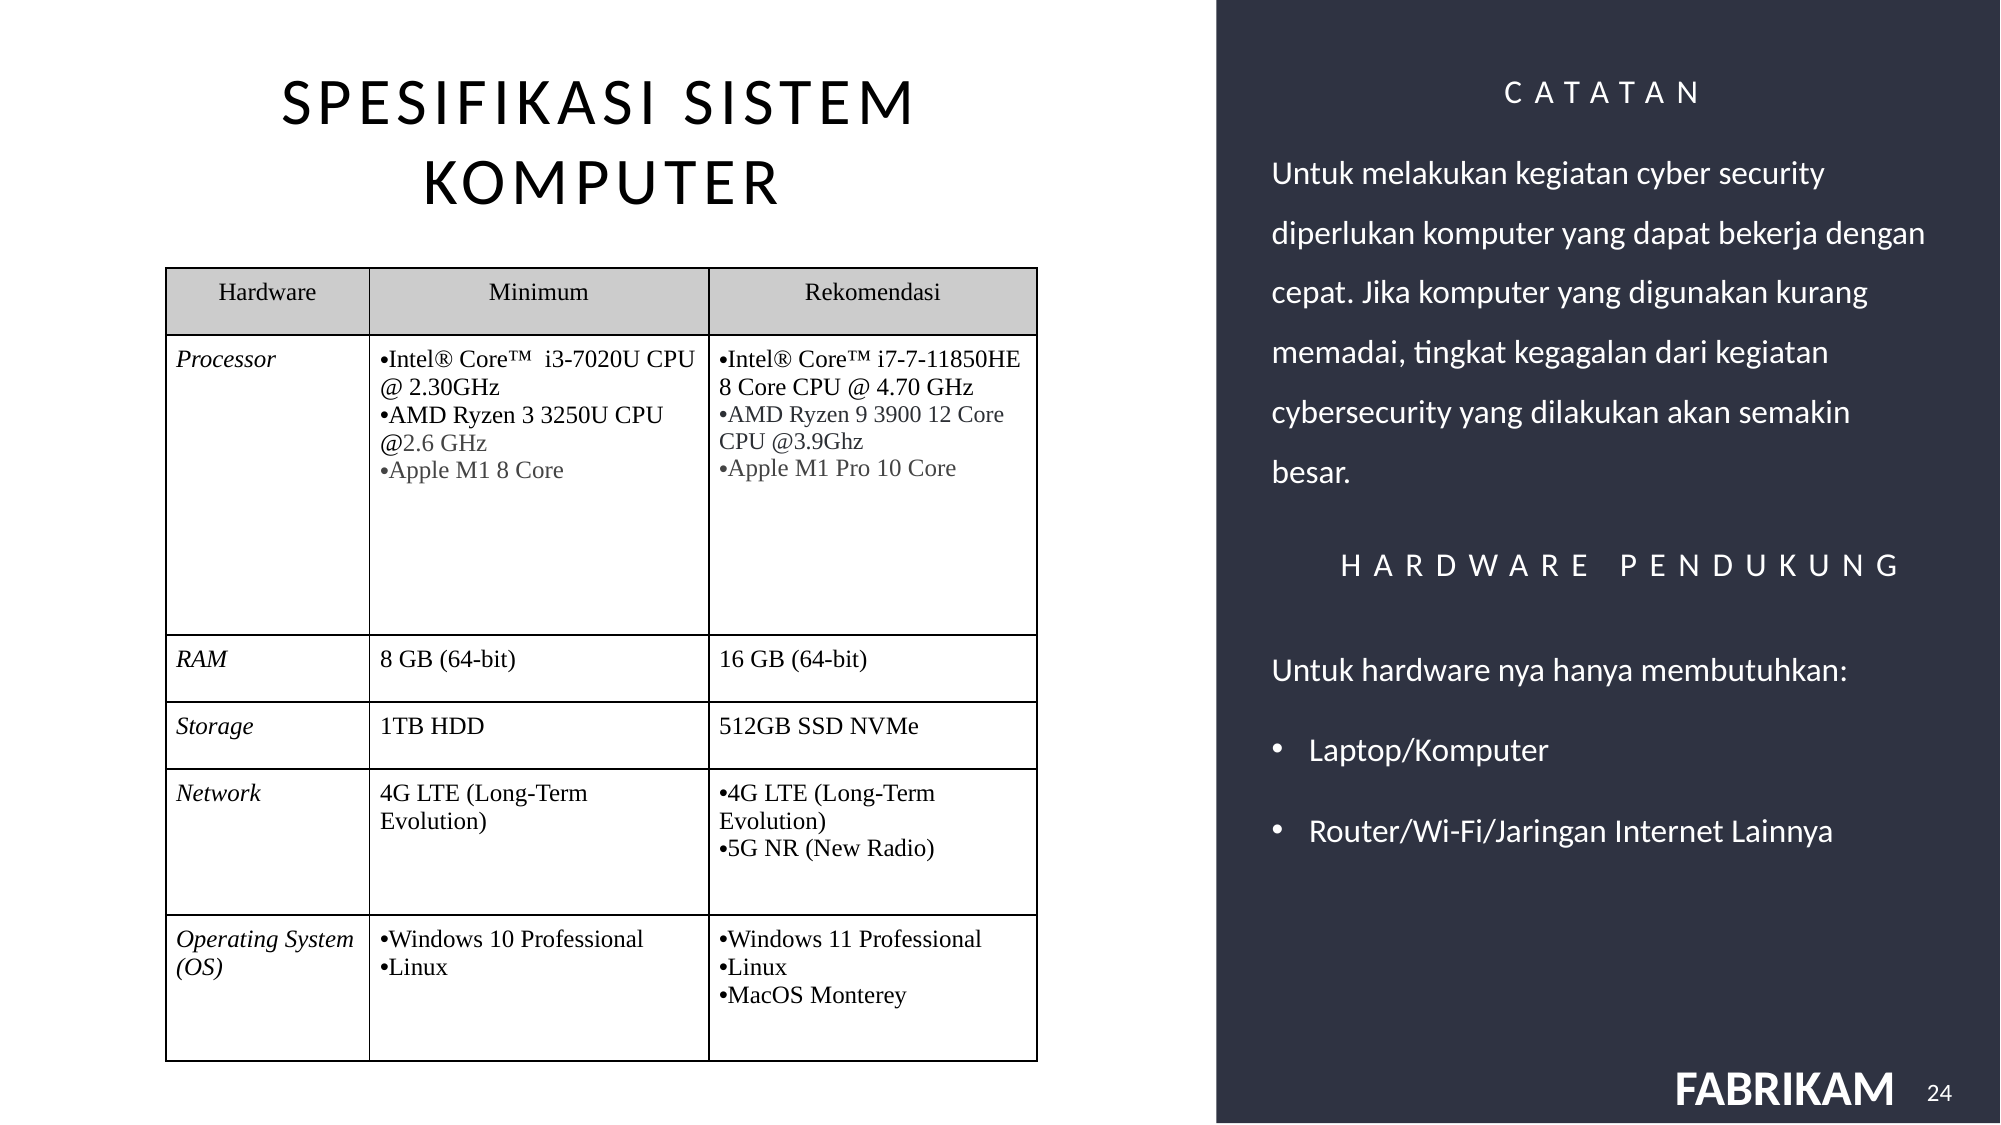

CATATAN
# SPESIFIKASI SISTEM KOMPUTER
Untuk melakukan kegiatan cyber security diperlukan komputer yang dapat bekerja dengan cepat. Jika komputer yang digunakan kurang memadai, tingkat kegagalan dari kegiatan cybersecurity yang dilakukan akan semakin besar.

| Hardware | Minimum | Rekomendasi |
| --- | --- | --- |
| Processor | Intel® Core™  i3-7020U CPU @ 2.30GHz  AMD Ryzen 3 3250U CPU @2.6 GHz Apple M1 8 Core | Intel® Core™ i7-7-11850HE 8 Core CPU @ 4.70 GHz  AMD Ryzen 9 3900 12 Core CPU @3.9Ghz Apple M1 Pro 10 Core |
| RAM | 8 GB (64-bit) | 16 GB (64-bit) |
| Storage | 1TB HDD | 512GB SSD NVMe |
| Network | 4G LTE (Long-Term Evolution) | 4G LTE (Long-Term Evolution) 5G NR (New Radio) |
| Operating System (OS) | Windows 10 Professional Linux | Windows 11 Professional Linux MacOS Monterey |
HARDWARE PENDUKUNG
Untuk hardware nya hanya membutuhkan:
Laptop/Komputer
Router/Wi-Fi/Jaringan Internet Lainnya
24